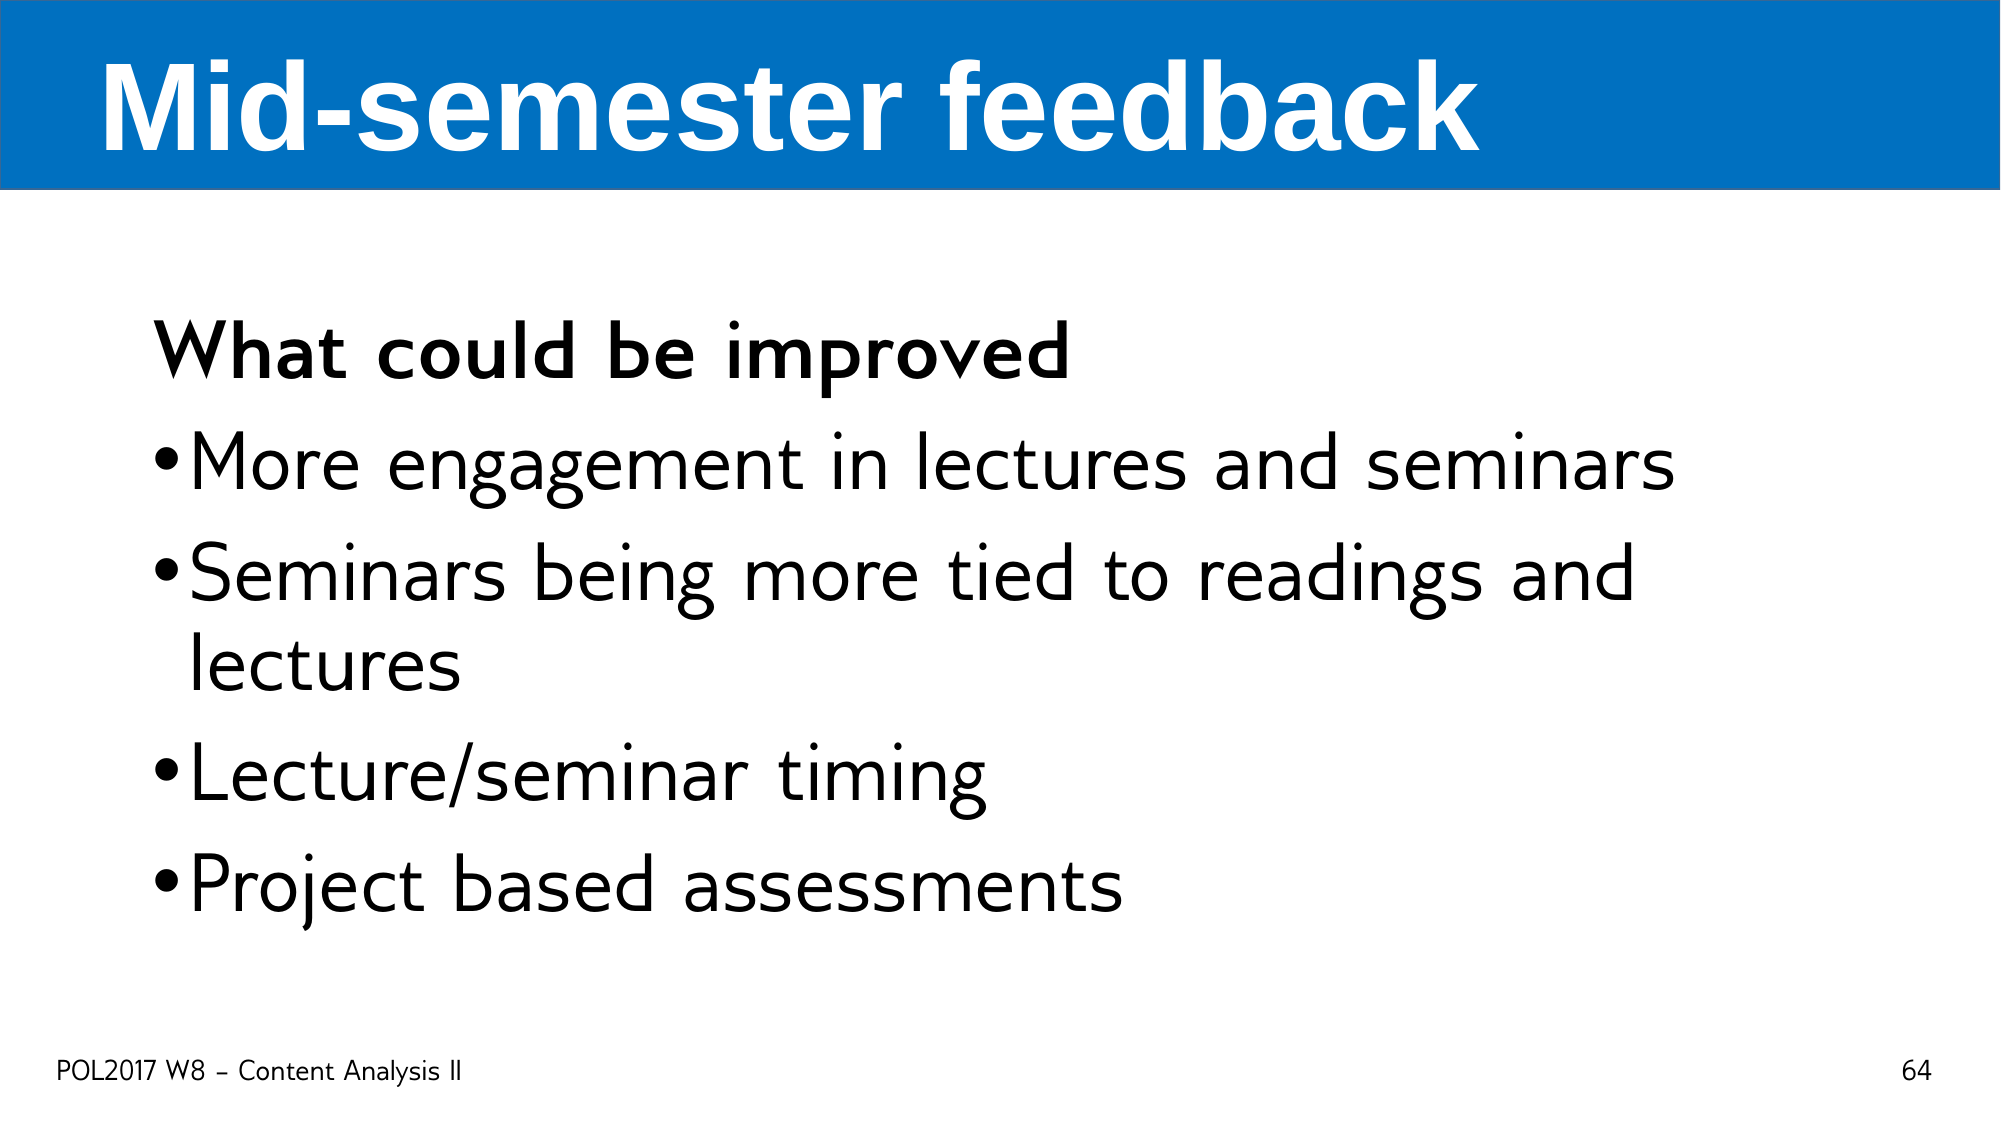

# Mid-semester feedback
What could be improved
More engagement in lectures and seminars
Seminars being more tied to readings and lectures
Lecture/seminar timing
Project based assessments
POL2017 W8 – Content Analysis II
64